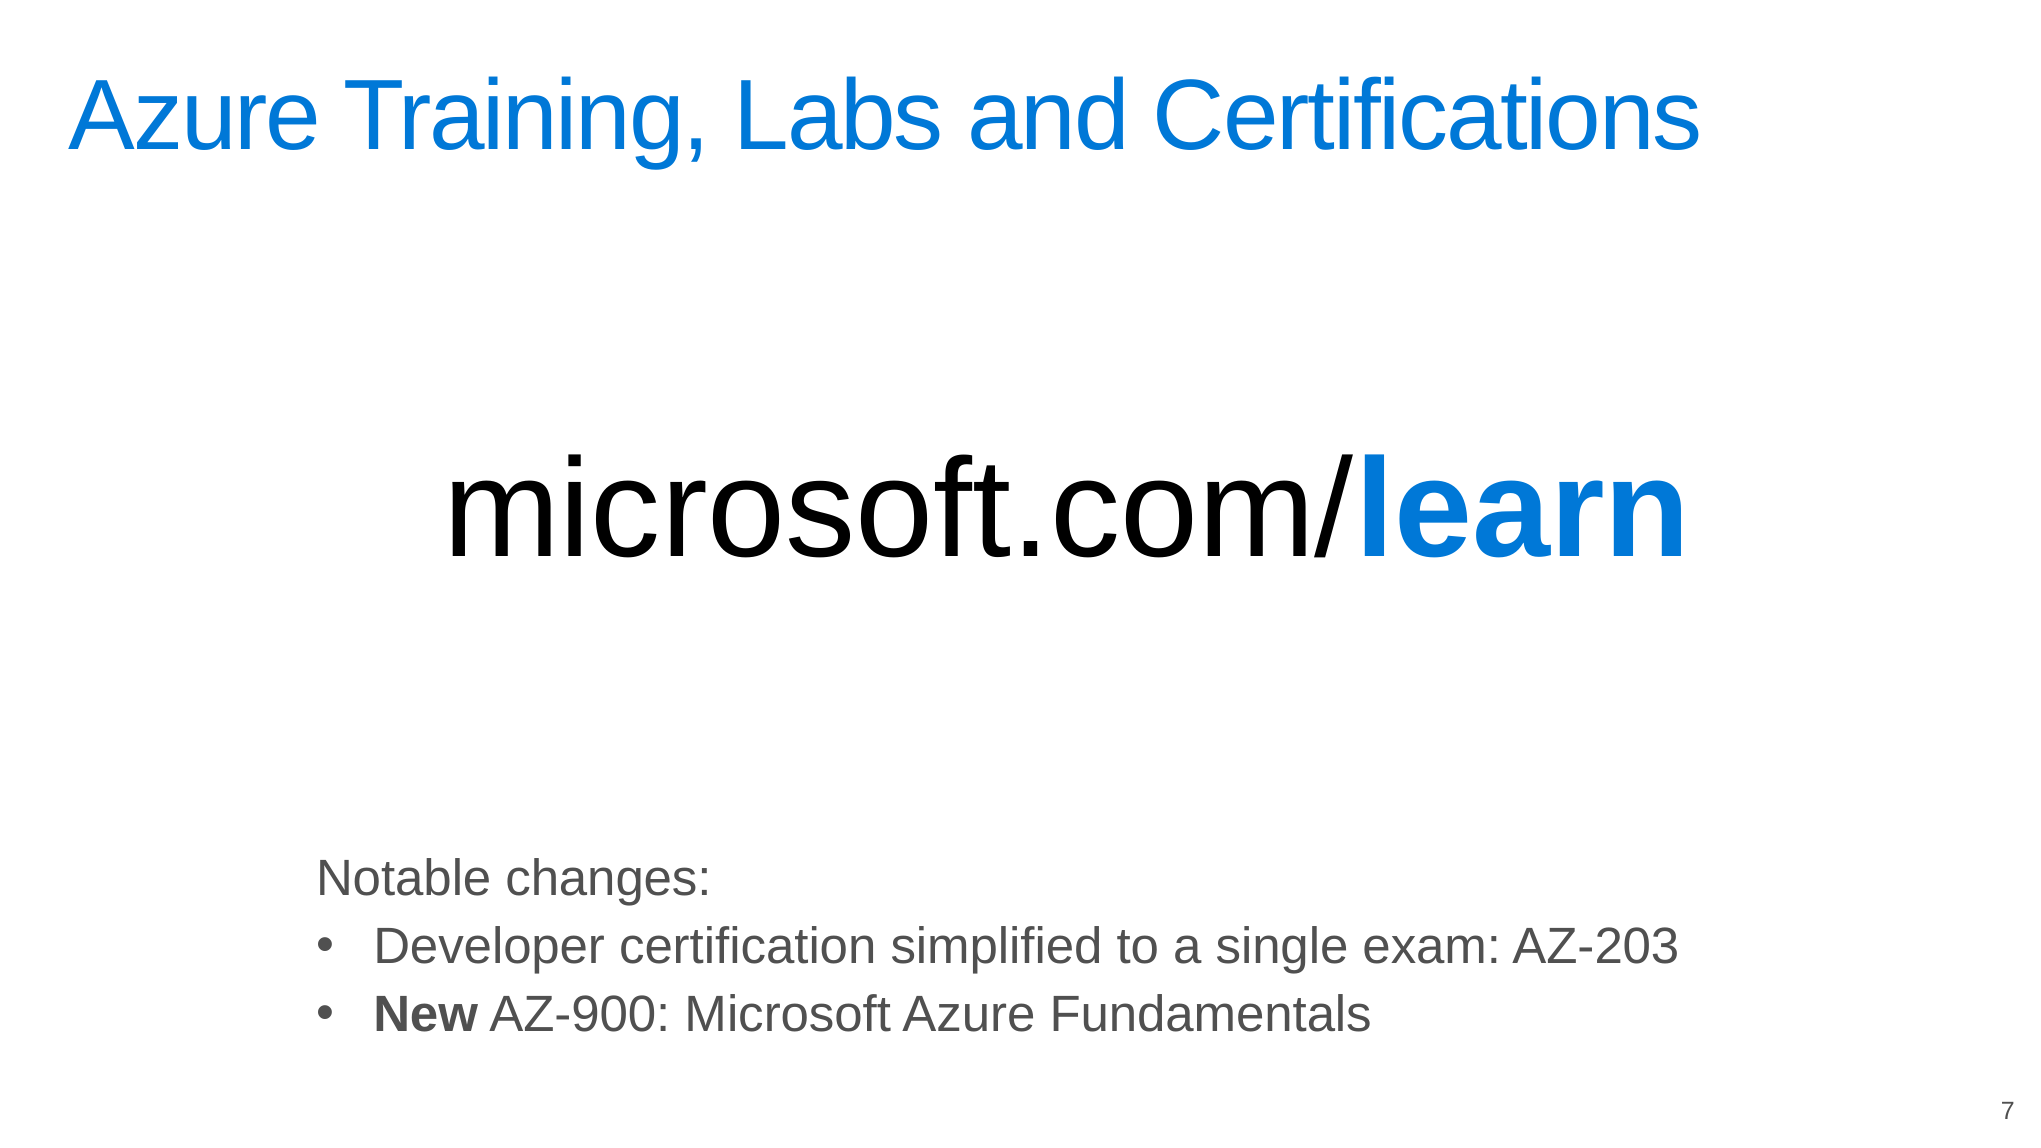

# Azure Training, Labs and Certifications
	microsoft.com/learn
Notable changes:
Developer certification simplified to a single exam: AZ-203
New AZ-900: Microsoft Azure Fundamentals
7